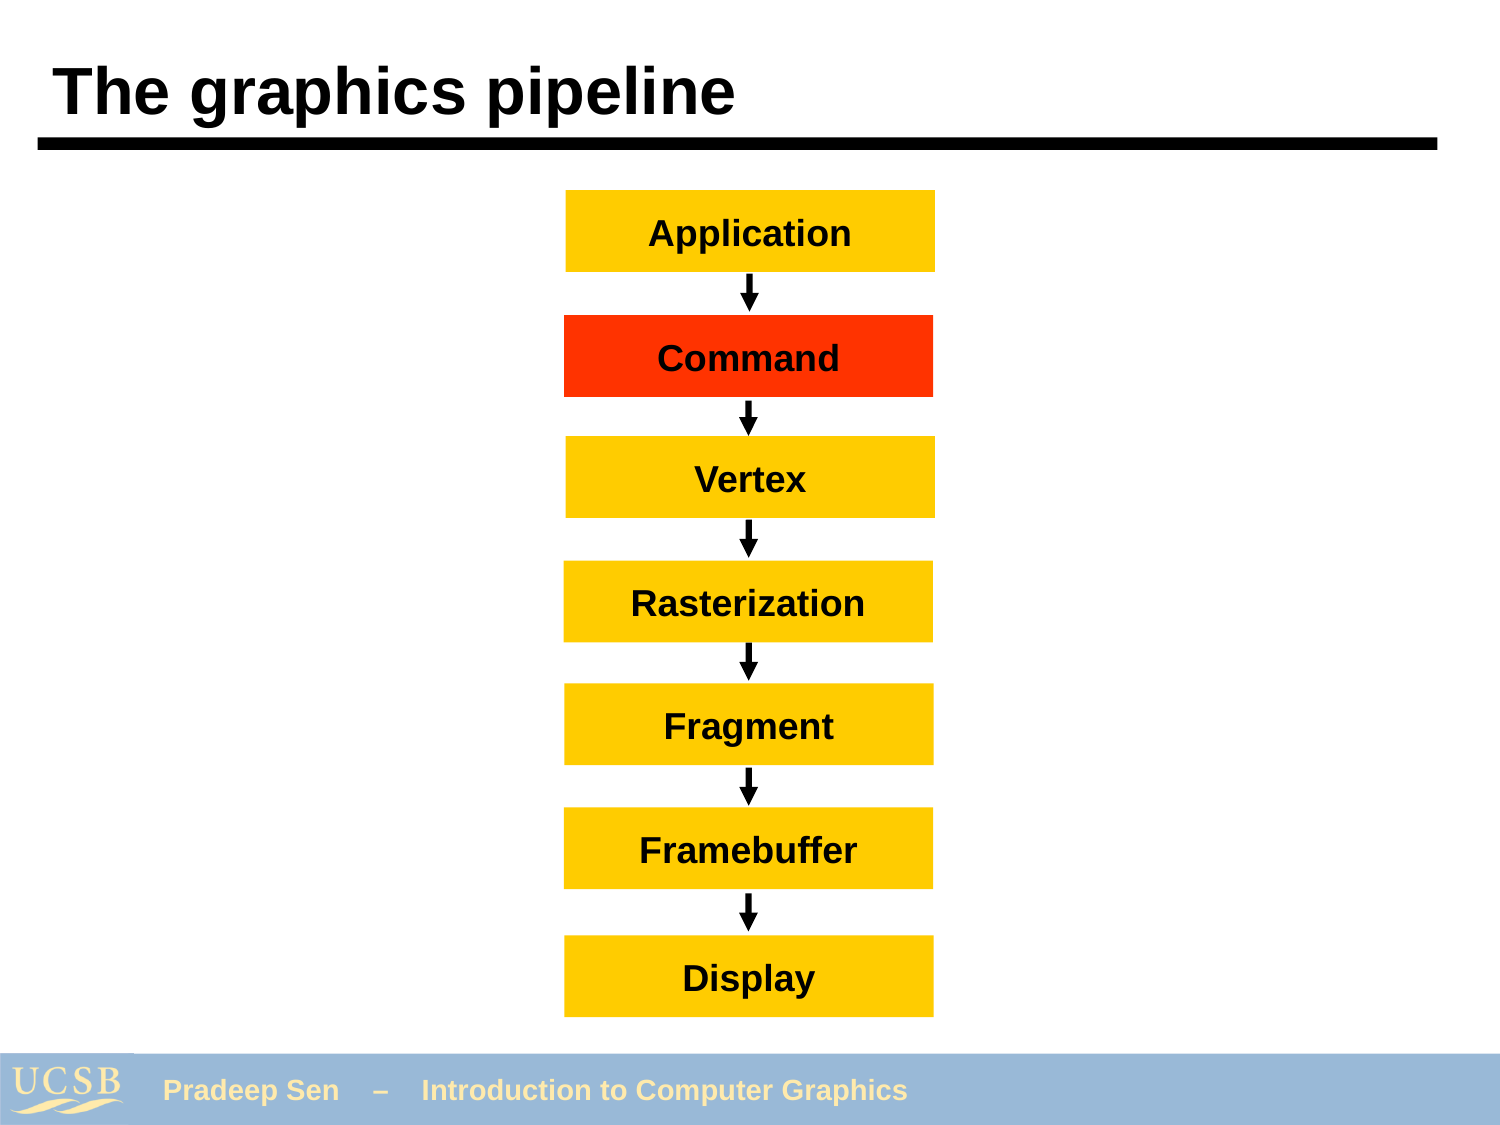

# The graphics pipeline
Application

Command

Vertex

Rasterization

Fragment

Framebuffer

Display